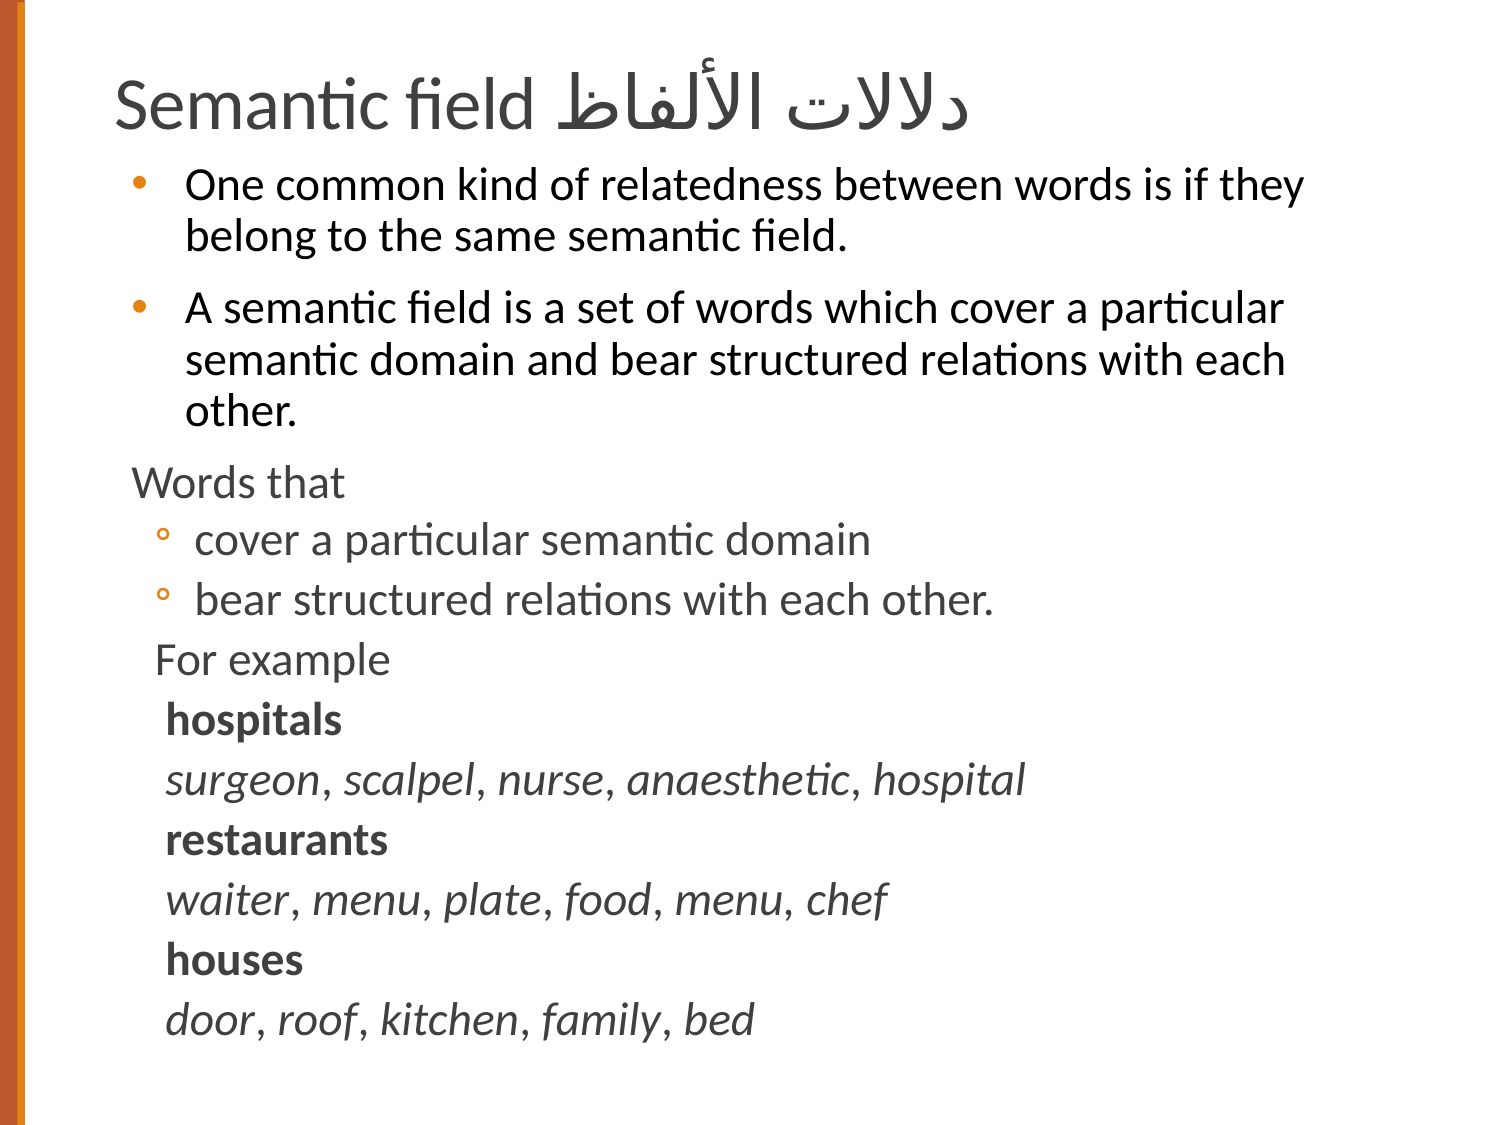

# Semantic field دلالات الألفاظ
One common kind of relatedness between words is if they belong to the same semantic field.
A semantic field is a set of words which cover a particular semantic domain and bear structured relations with each other.
Words that
cover a particular semantic domain
bear structured relations with each other.
For example
hospitals
	surgeon, scalpel, nurse, anaesthetic, hospital
restaurants
	waiter, menu, plate, food, menu, chef
houses
	door, roof, kitchen, family, bed